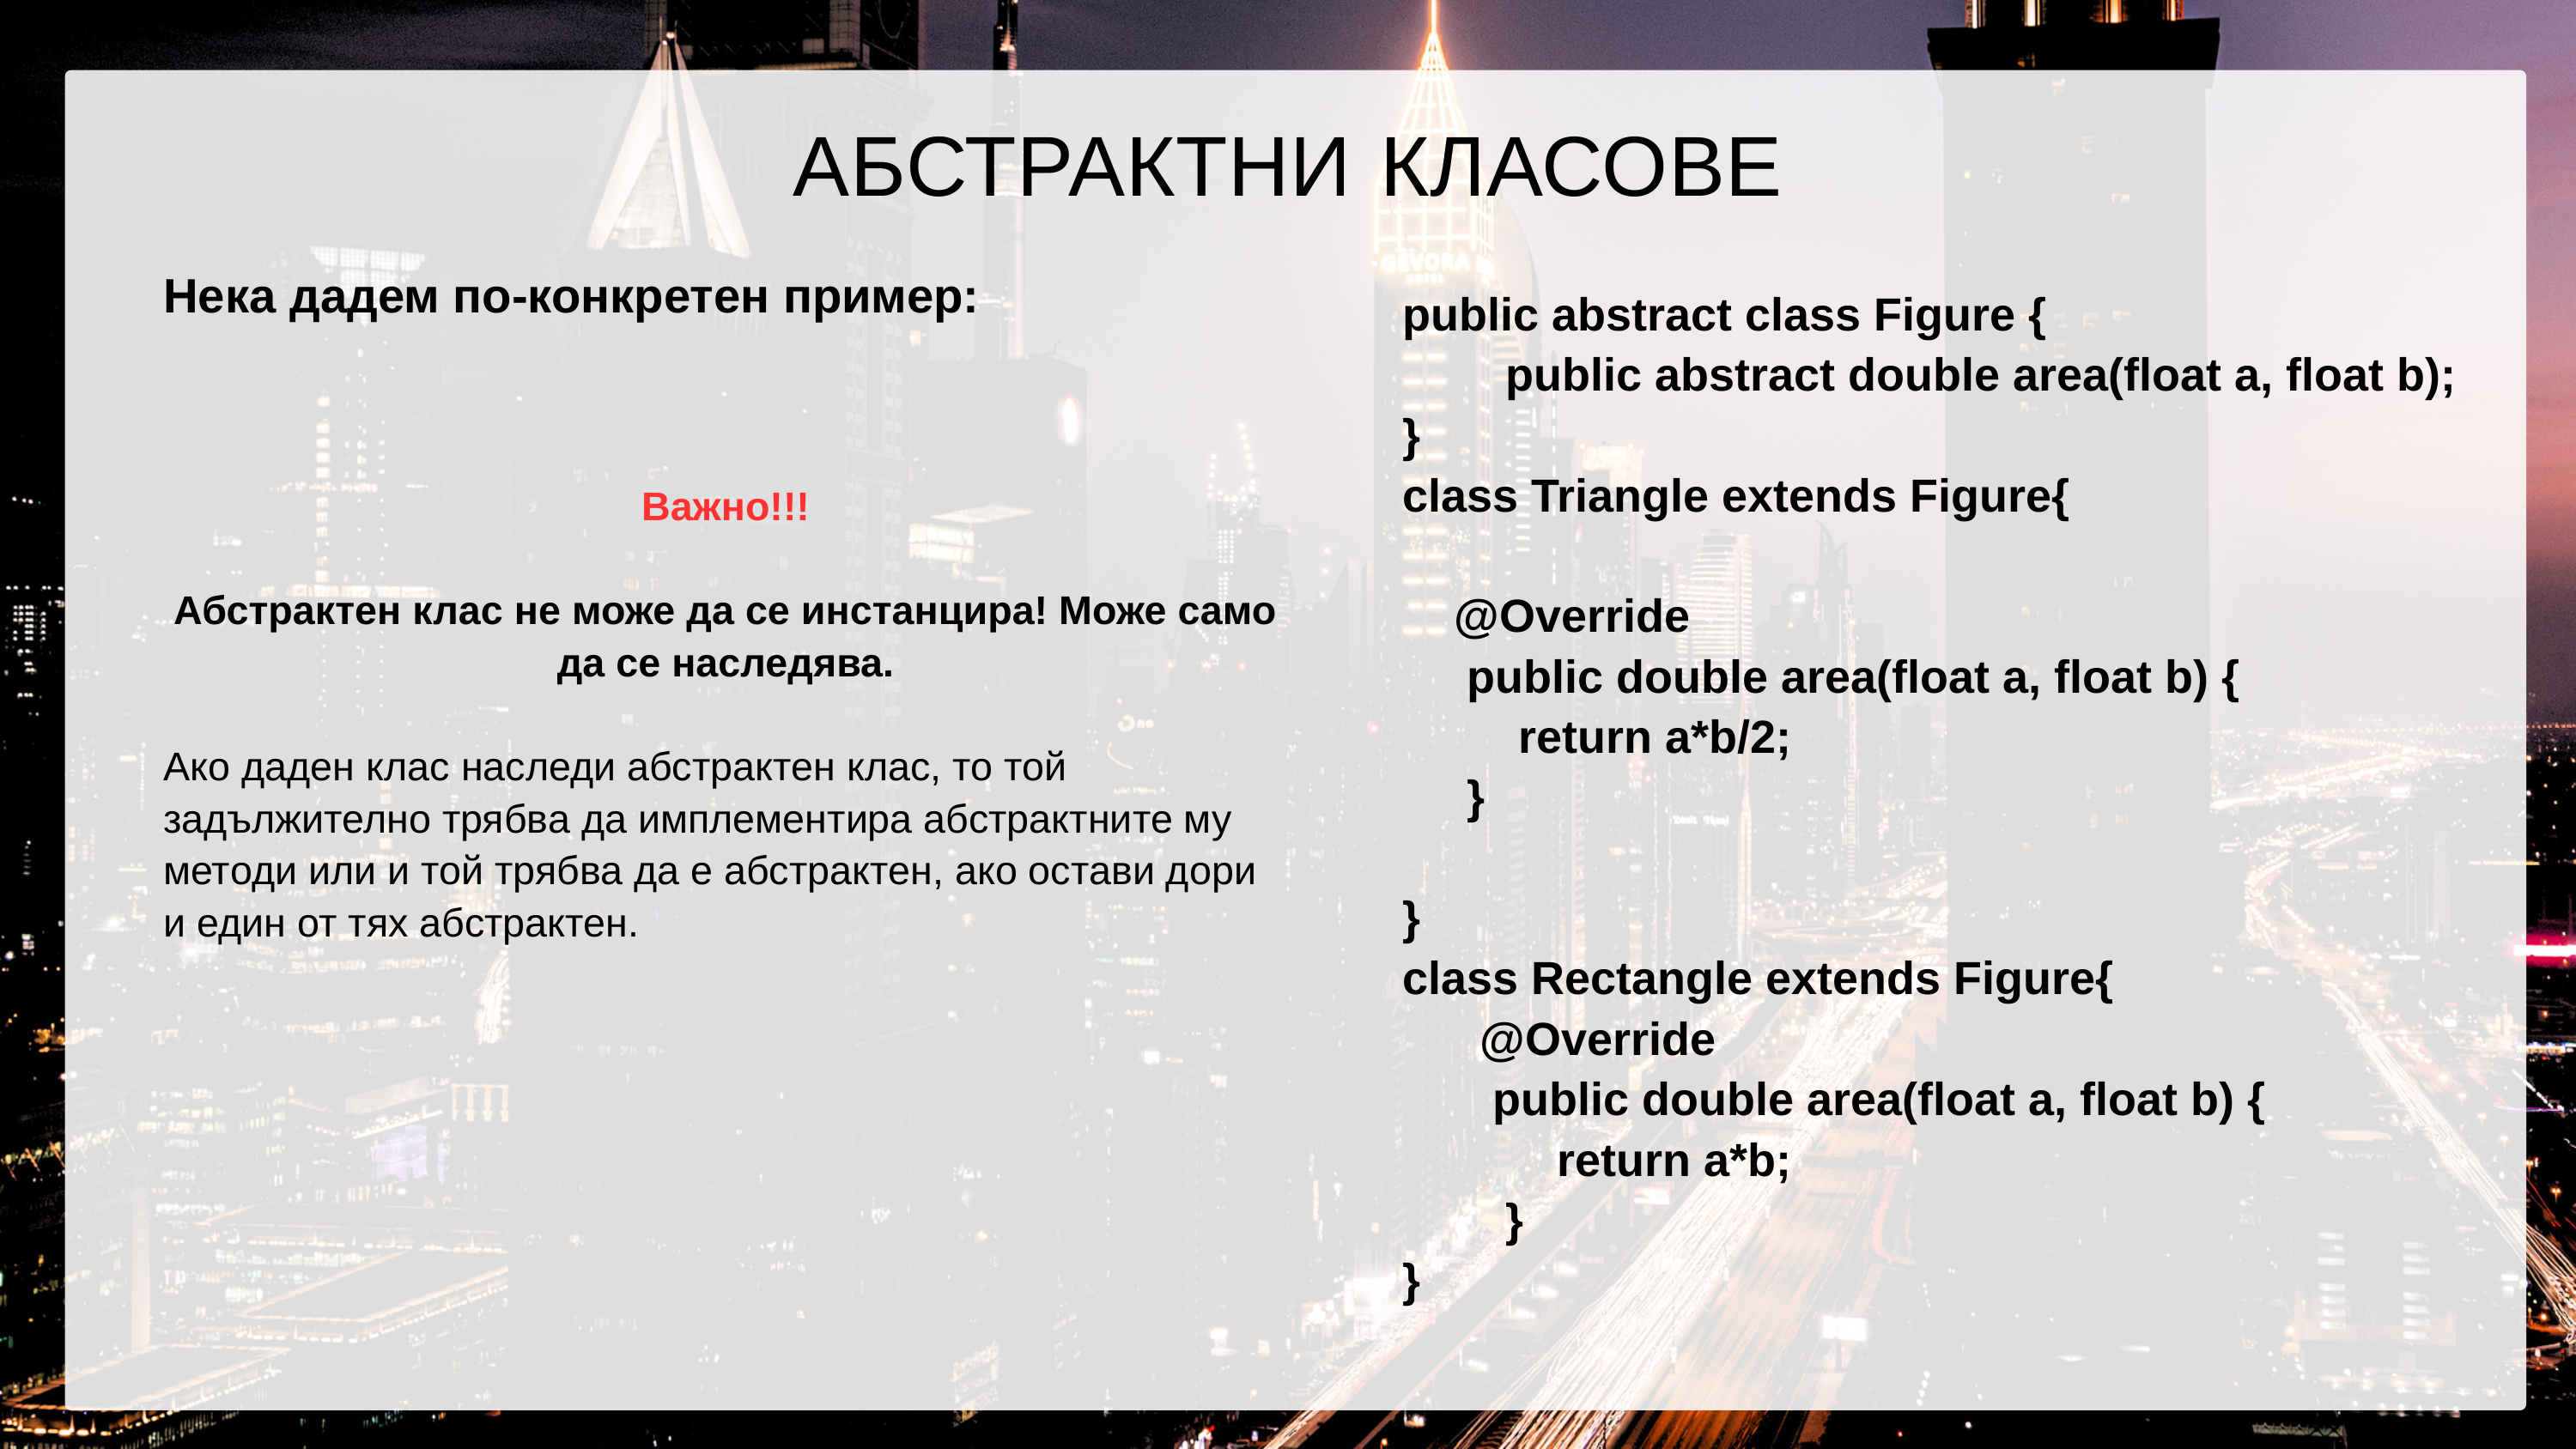

АБСТРАКТНИ КЛАСОВЕ
Нека дадем по-конкретен пример:
public abstract class Figure {
        public abstract double area(float a, float b);
}
class Triangle extends Figure{

    @Override
     public double area(float a, float b) {
         return a*b/2;
     }

}
class Rectangle extends Figure{
      @Override
       public double area(float a, float b) {
            return a*b;
        }
}
Важно!!!

Абстрактен клас не може да се инстанцира! Може само да се наследява.

Ако даден клас наследи абстрактен клас, то той задължително трябва да имплементира абстрактните му методи или и той трябва да е абстрактен, ако остави дори и един от тях абстрактен.